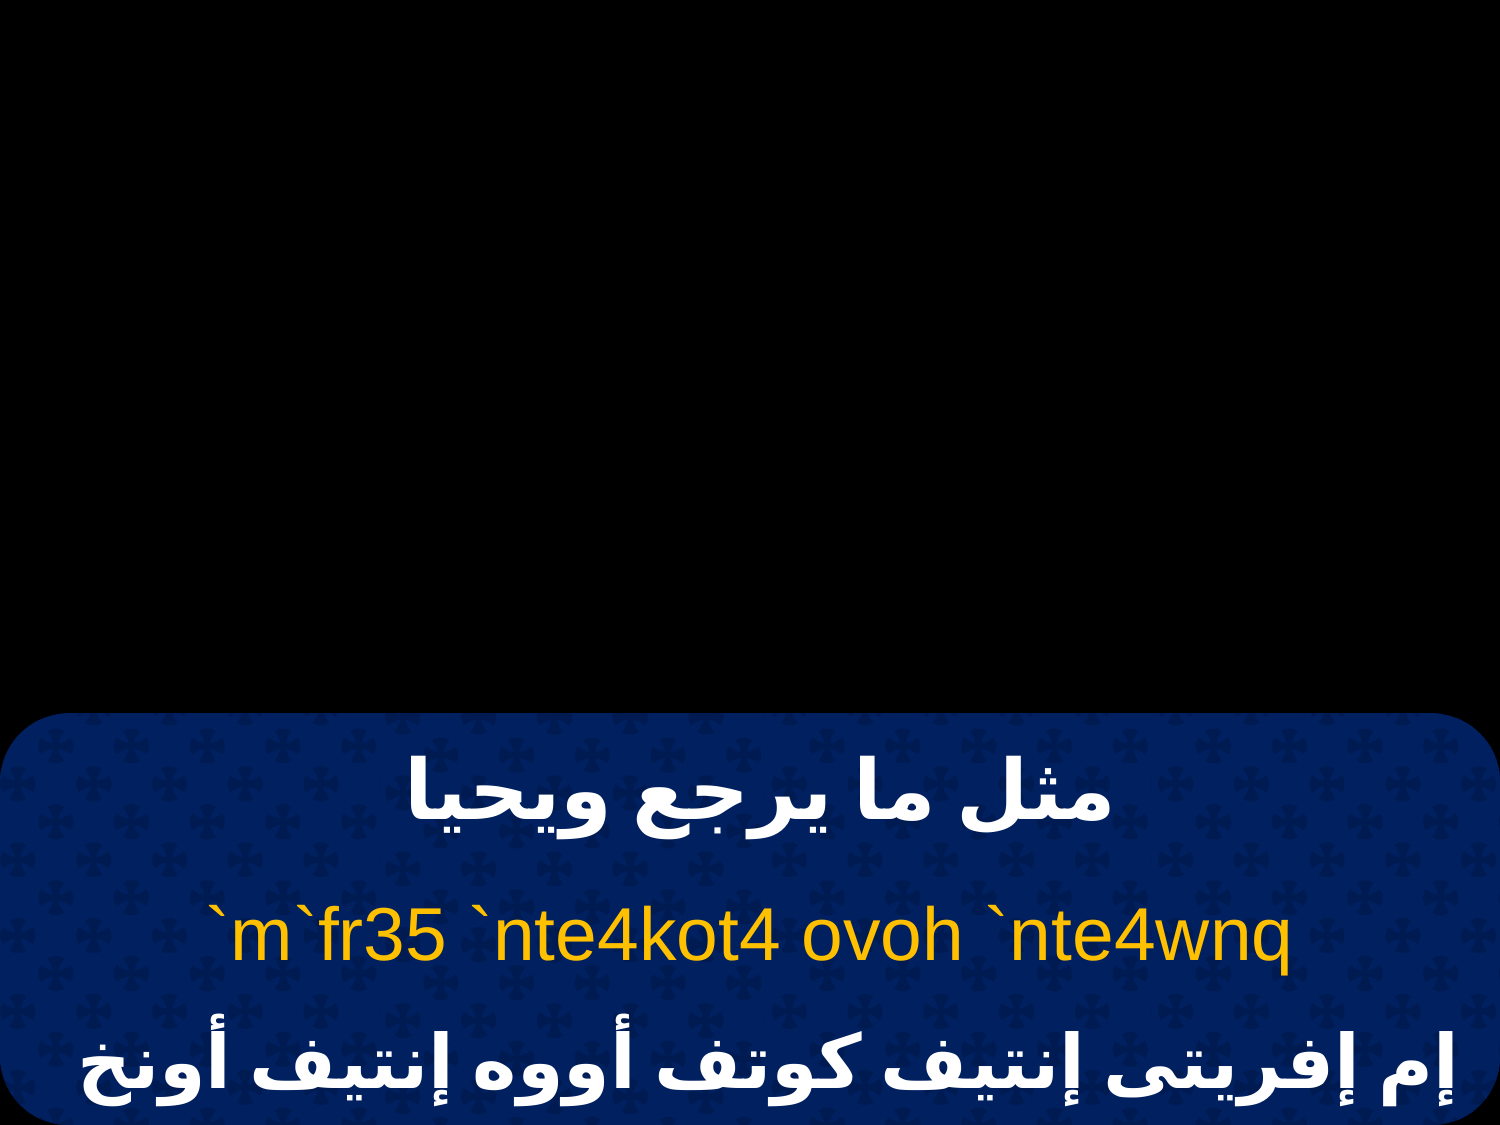

# مثل ما يرجع ويحيا
`m`fr35 `nte4kot4 ovoh `nte4wnq
إم إفريتى إنتيف كوتف أووه إنتيف أونخ